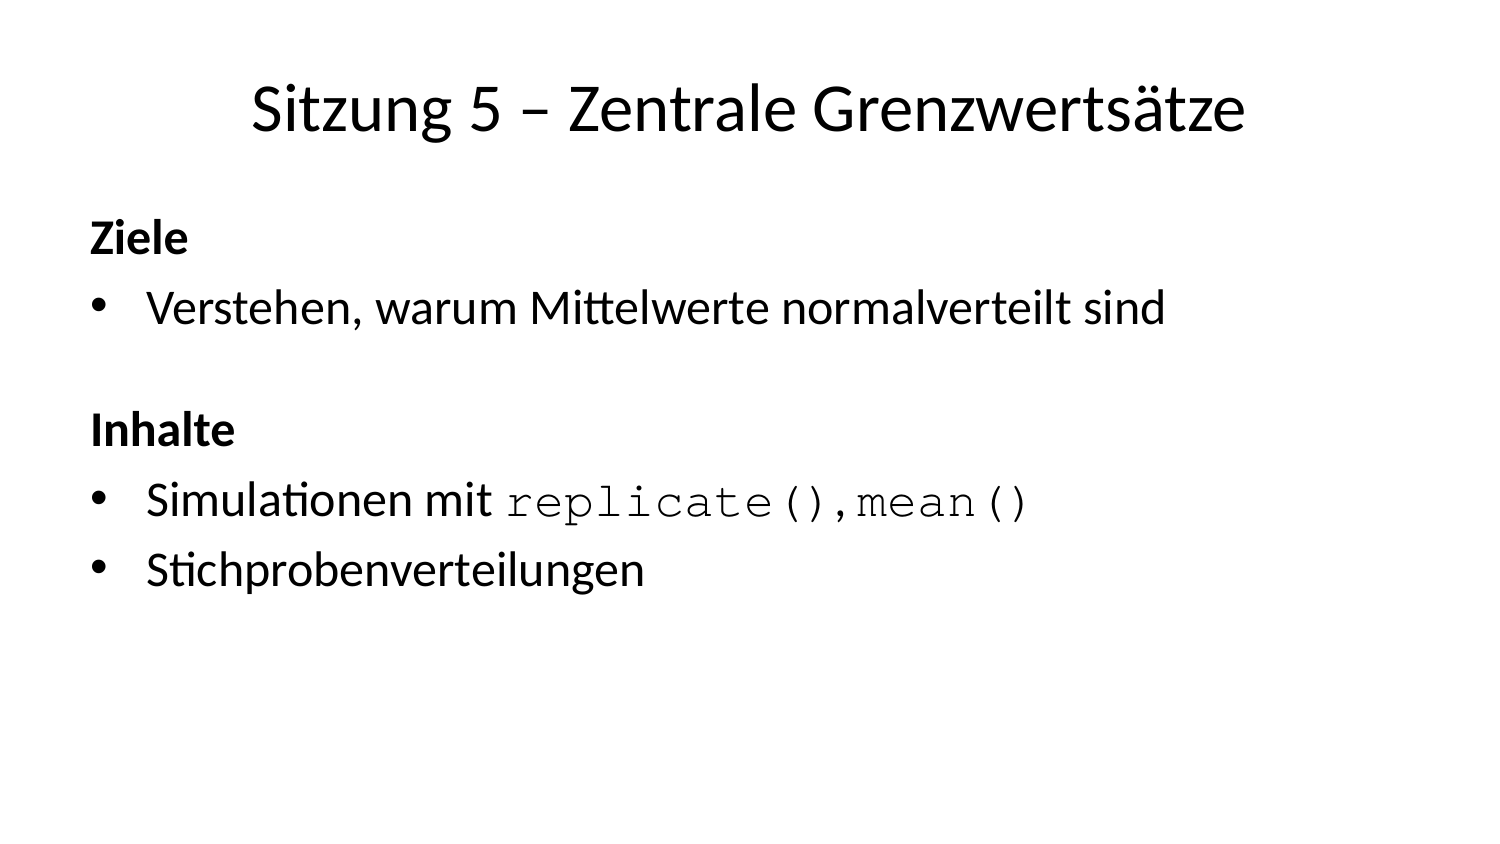

# Sitzung 5 – Zentrale Grenzwertsätze
Ziele
Verstehen, warum Mittelwerte normalverteilt sind
Inhalte
Simulationen mit replicate(), mean()
Stichprobenverteilungen